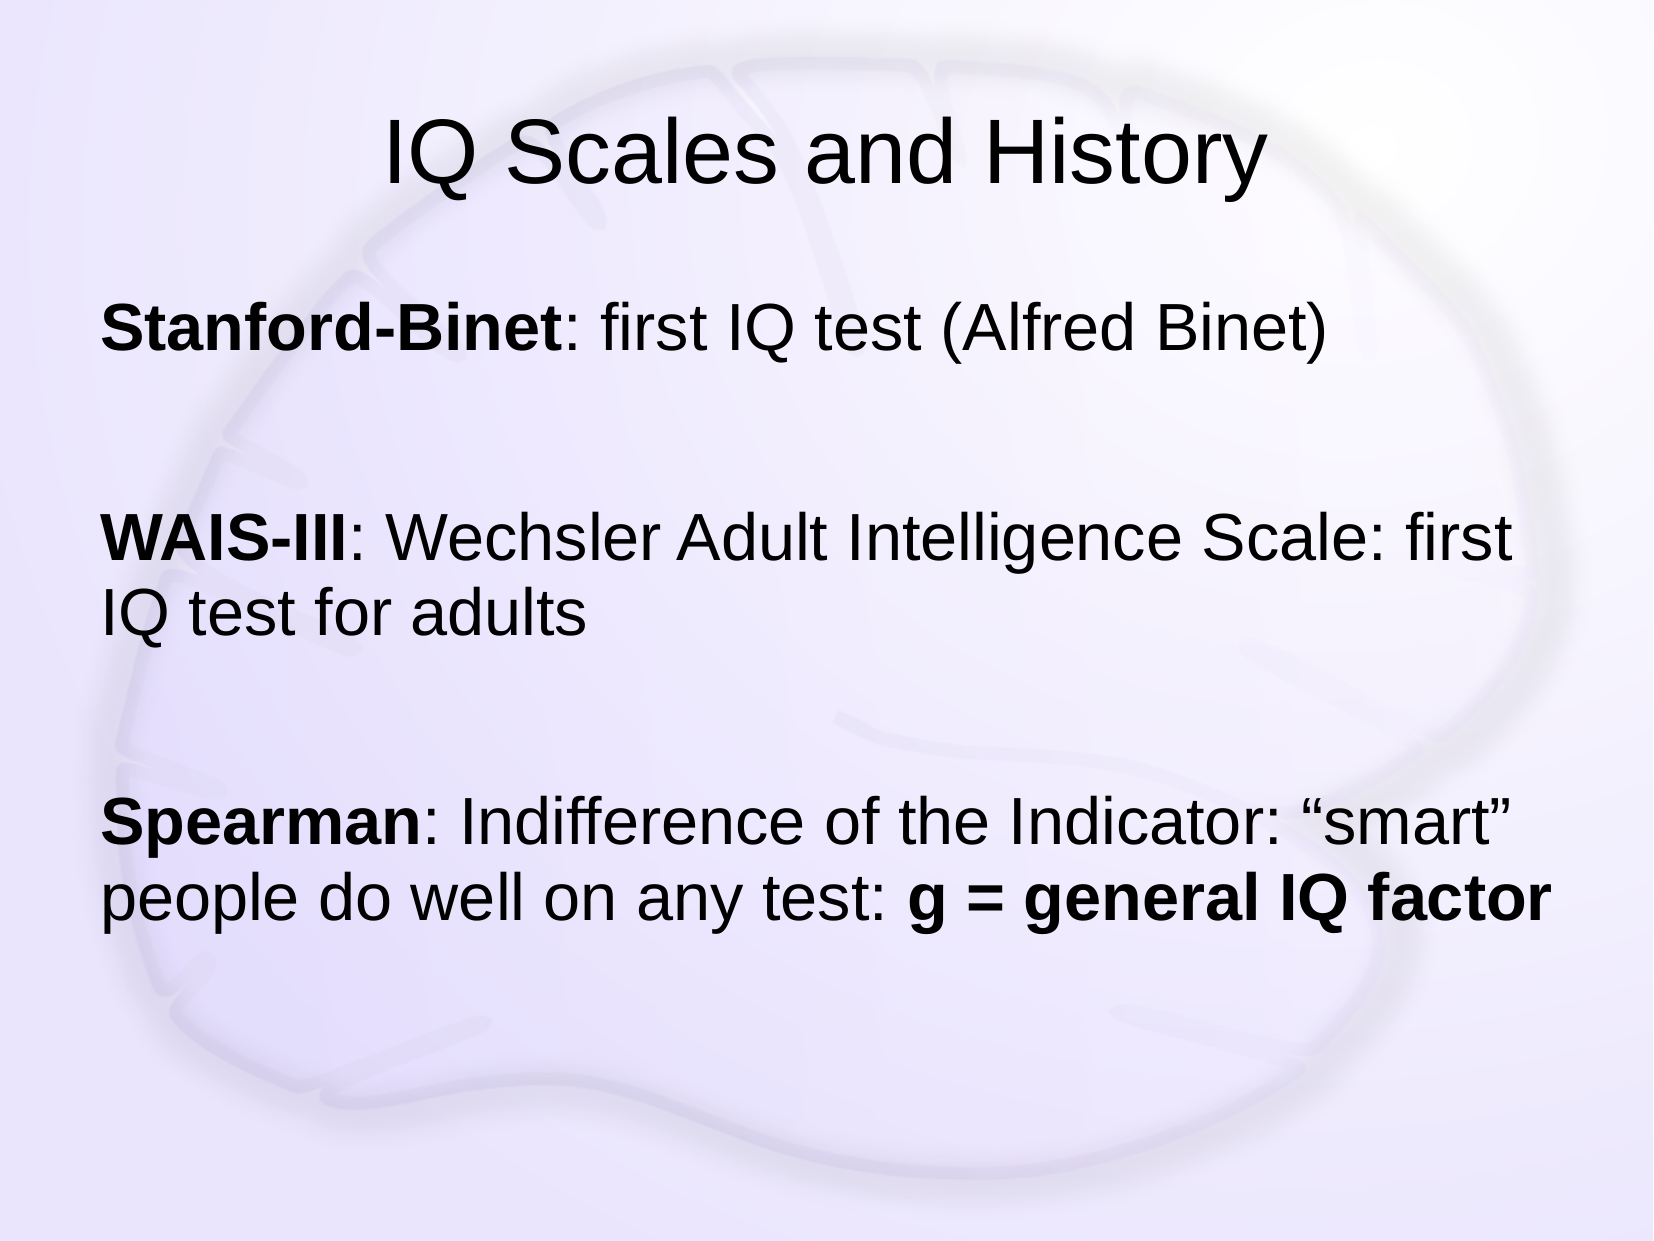

# IQ Scales and History

Stanford-Binet: first IQ test (Alfred Binet)

WAIS-III: Wechsler Adult Intelligence Scale: first IQ test for adults

Spearman: Indifference of the Indicator: “smart” people do well on any test: g = general IQ factor